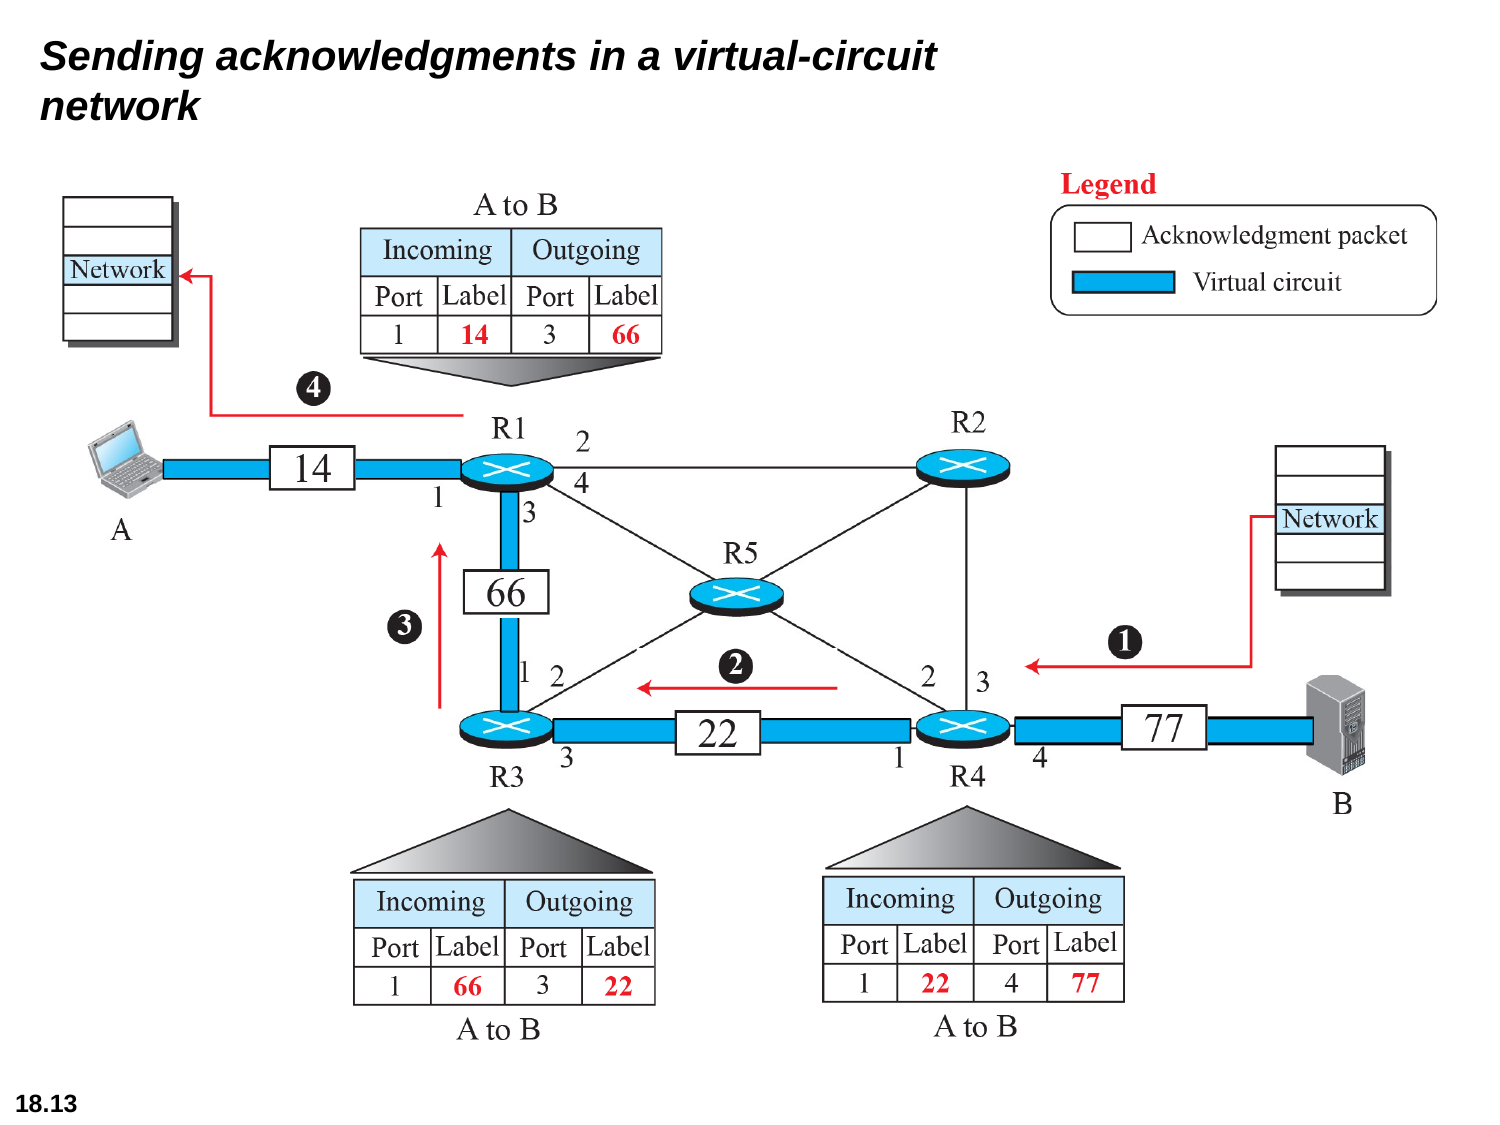

# Sending acknowledgments in a virtual-circuit network

18.13